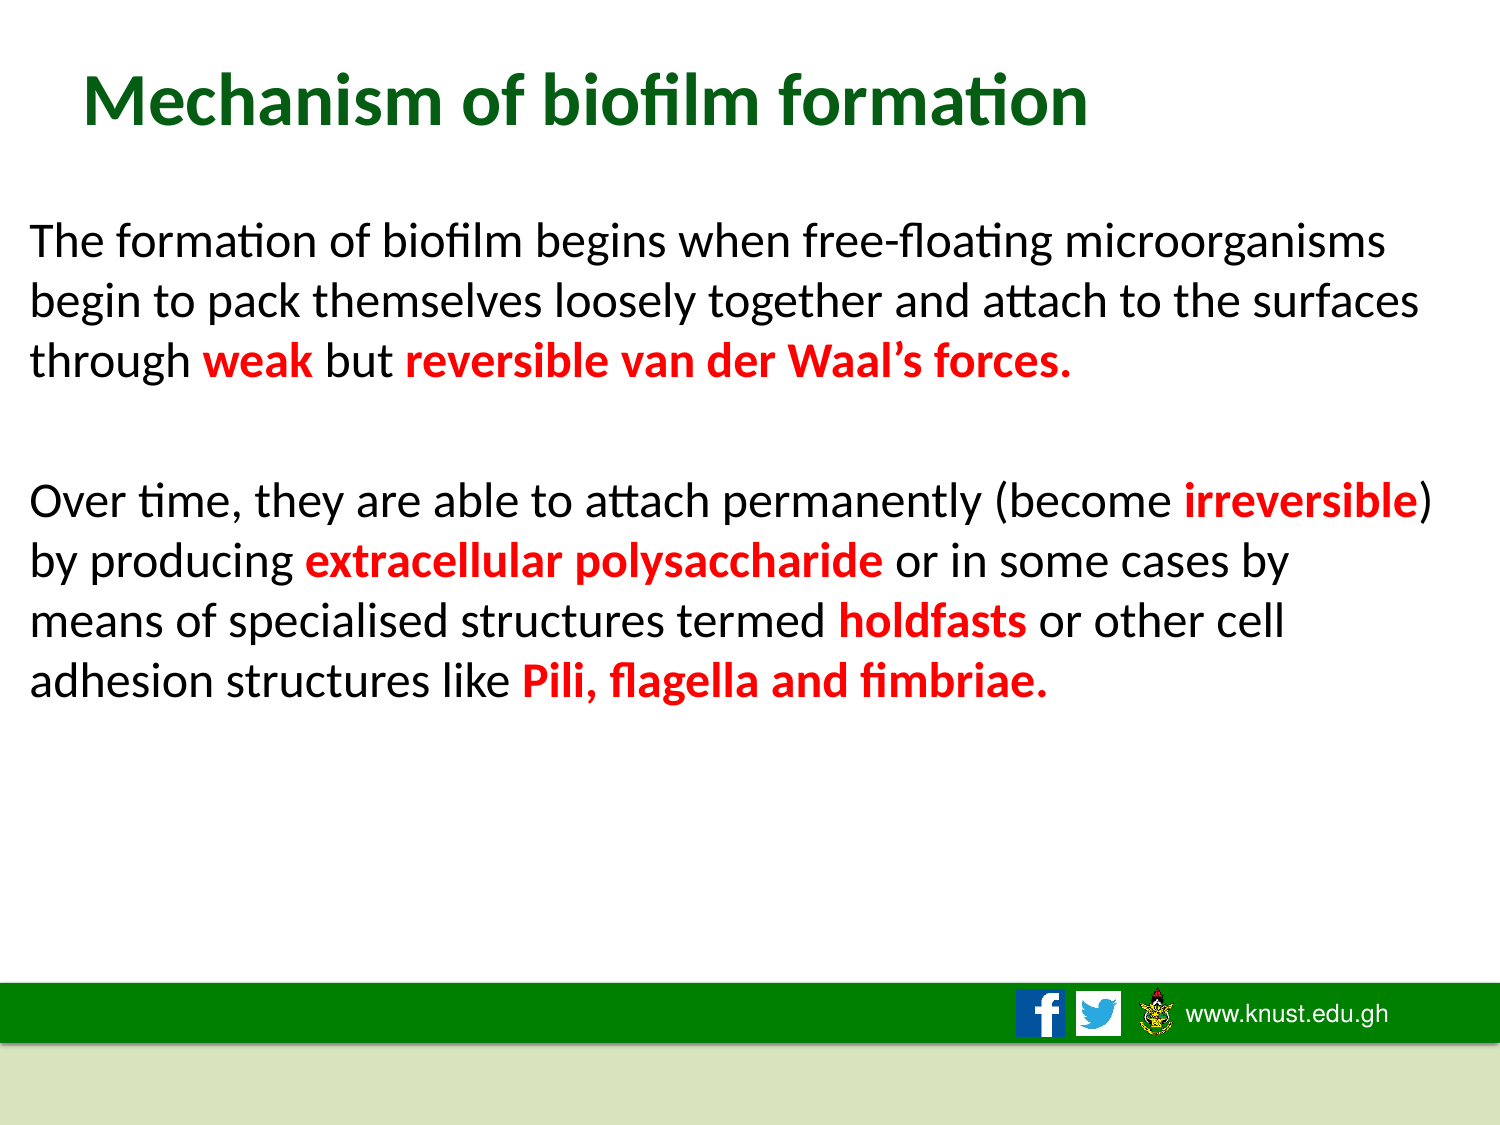

Mechanism of biofilm formation
The formation of biofilm begins when free-floating microorganisms begin to pack themselves loosely together and attach to the surfaces through weak but reversible van der Waal’s forces.

Over time, they are able to attach permanently (become irreversible) by producing extracellular polysaccharide or in some cases by means of specialised structures termed holdfasts or other cell adhesion structures like Pili, flagella and fimbriae.

2019/2020